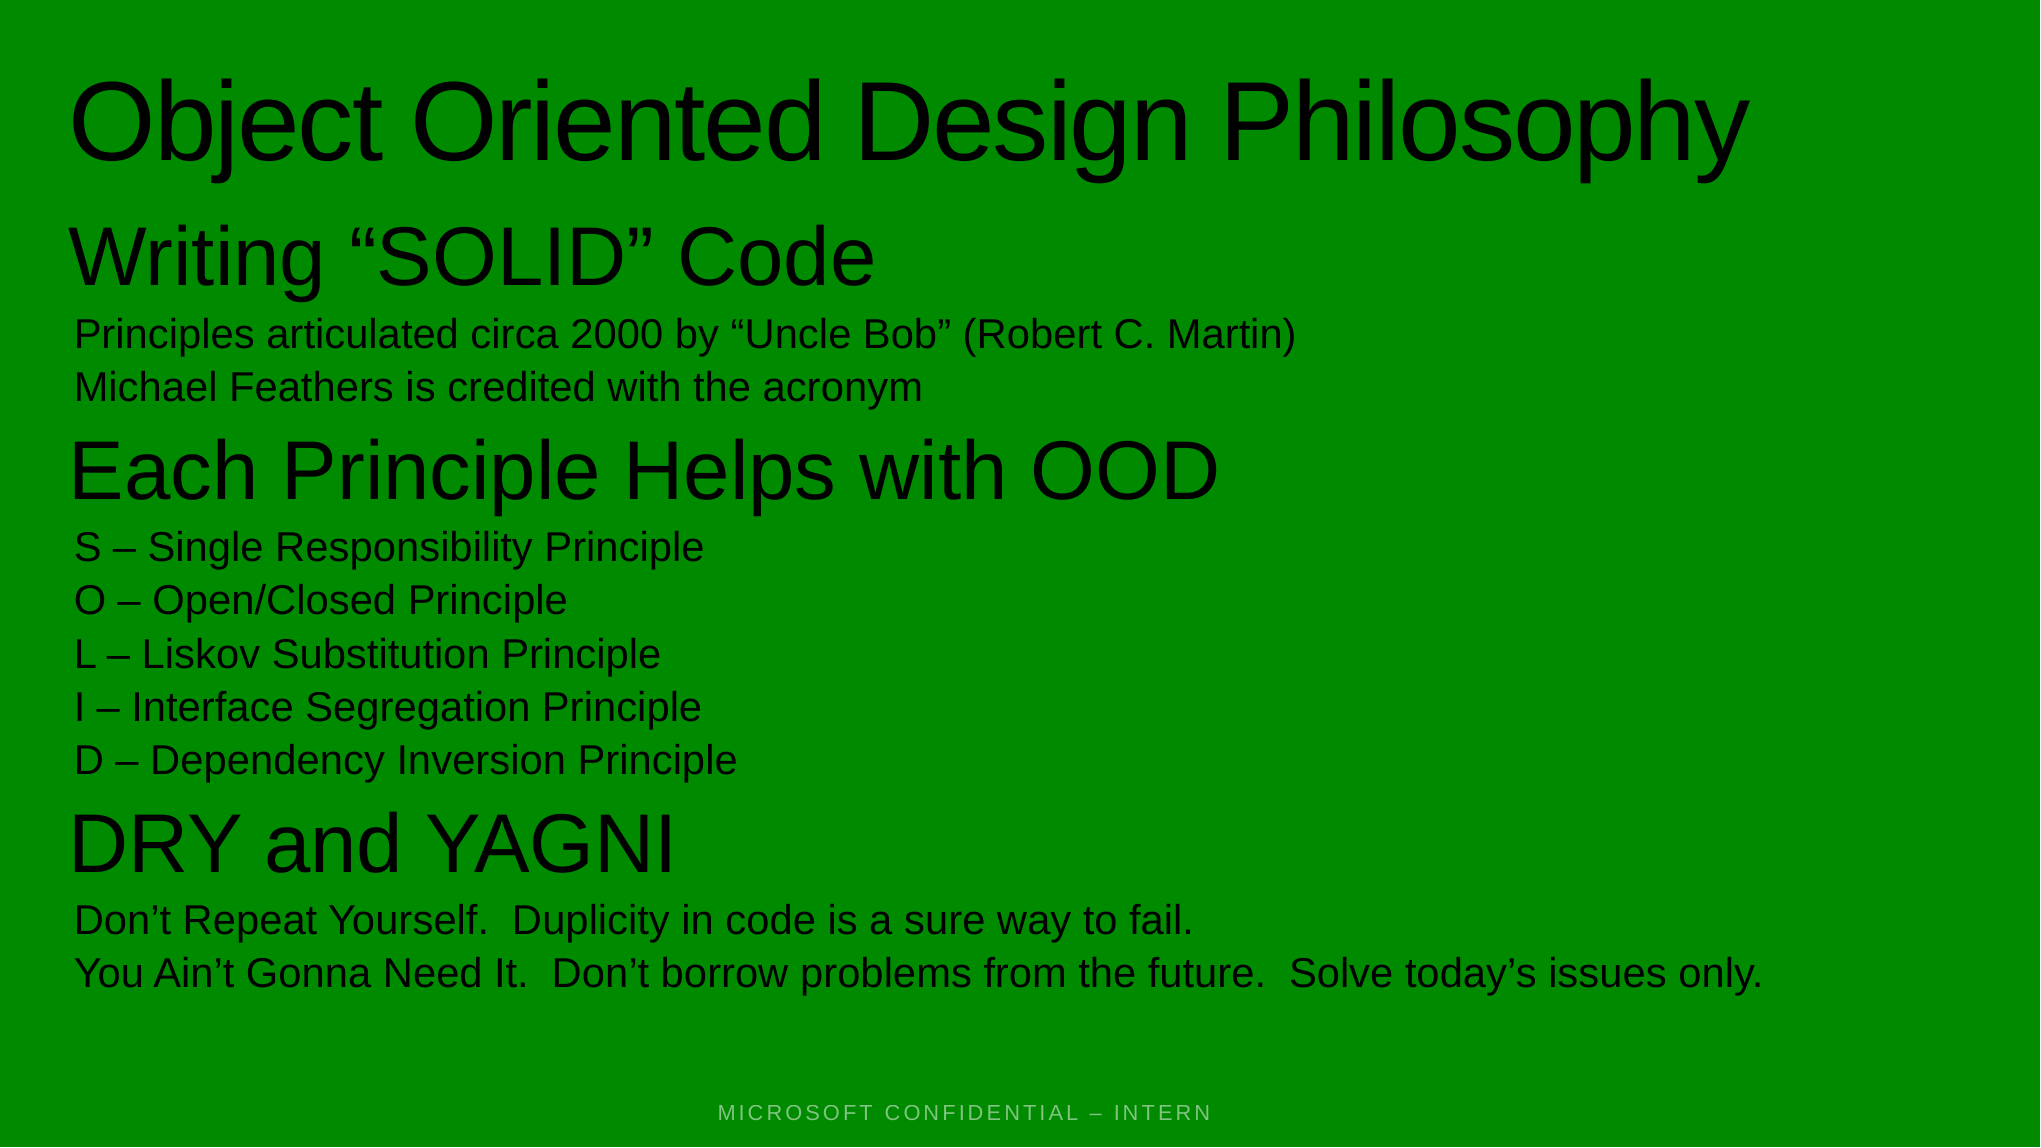

# Object Oriented Design Philosophy
Writing “SOLID” Code
Principles articulated circa 2000 by “Uncle Bob” (Robert C. Martin)
Michael Feathers is credited with the acronym
Each Principle Helps with OOD
S – Single Responsibility Principle
O – Open/Closed Principle
L – Liskov Substitution Principle
I – Interface Segregation Principle
D – Dependency Inversion Principle
DRY and YAGNI
Don’t Repeat Yourself.  Duplicity in code is a sure way to fail.
You Ain’t Gonna Need It.  Don’t borrow problems from the future.  Solve today’s issues only.